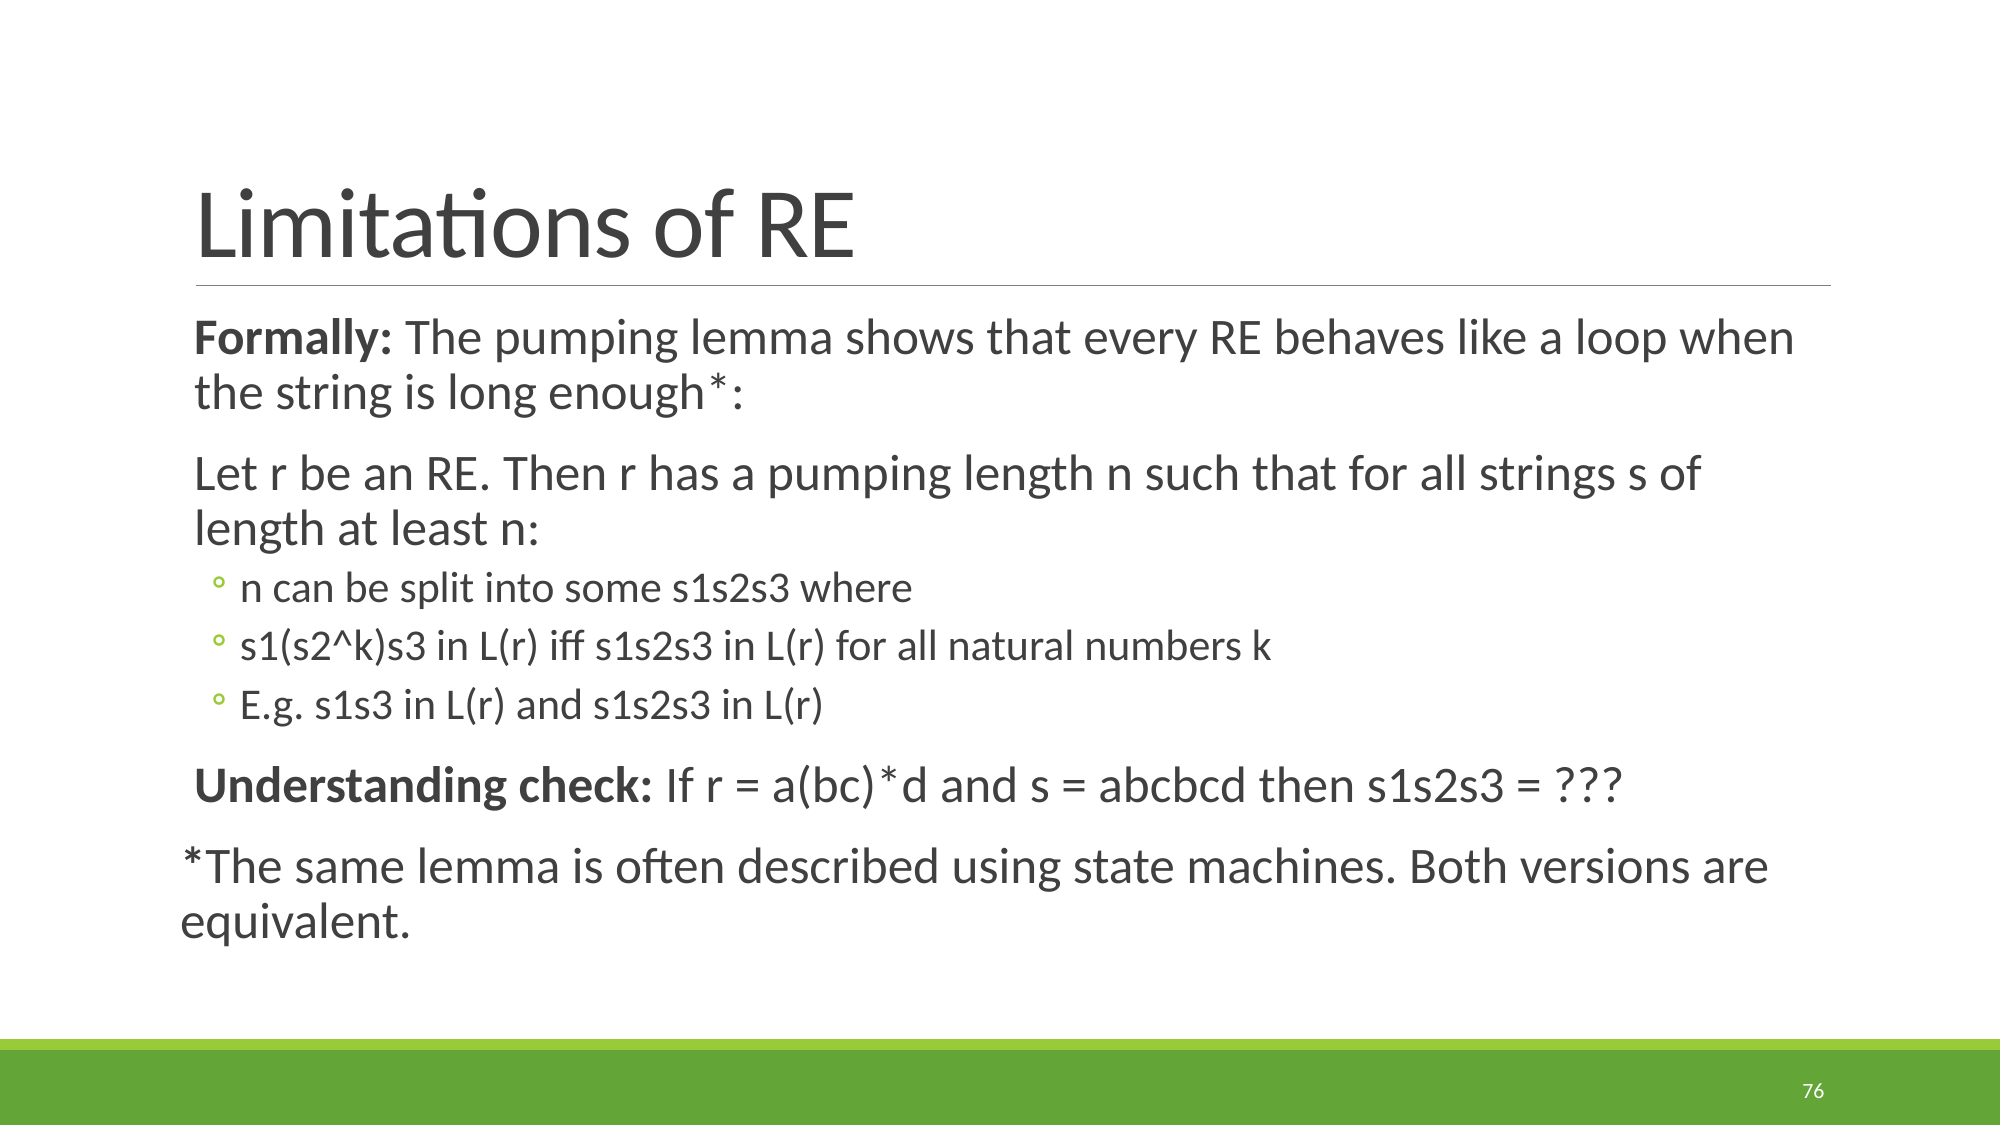

# Limitations of RE
Formally: The pumping lemma shows that every RE behaves like a loop when the string is long enough*:
Let r be an RE. Then r has a pumping length n such that for all strings s of length at least n:
n can be split into some s1s2s3 where
s1(s2^k)s3 in L(r) iff s1s2s3 in L(r) for all natural numbers k
E.g. s1s3 in L(r) and s1s2s3 in L(r)
Understanding check: If r = a(bc)*d and s = abcbcd then s1s2s3 = ???
*The same lemma is often described using state machines. Both versions are equivalent.
76